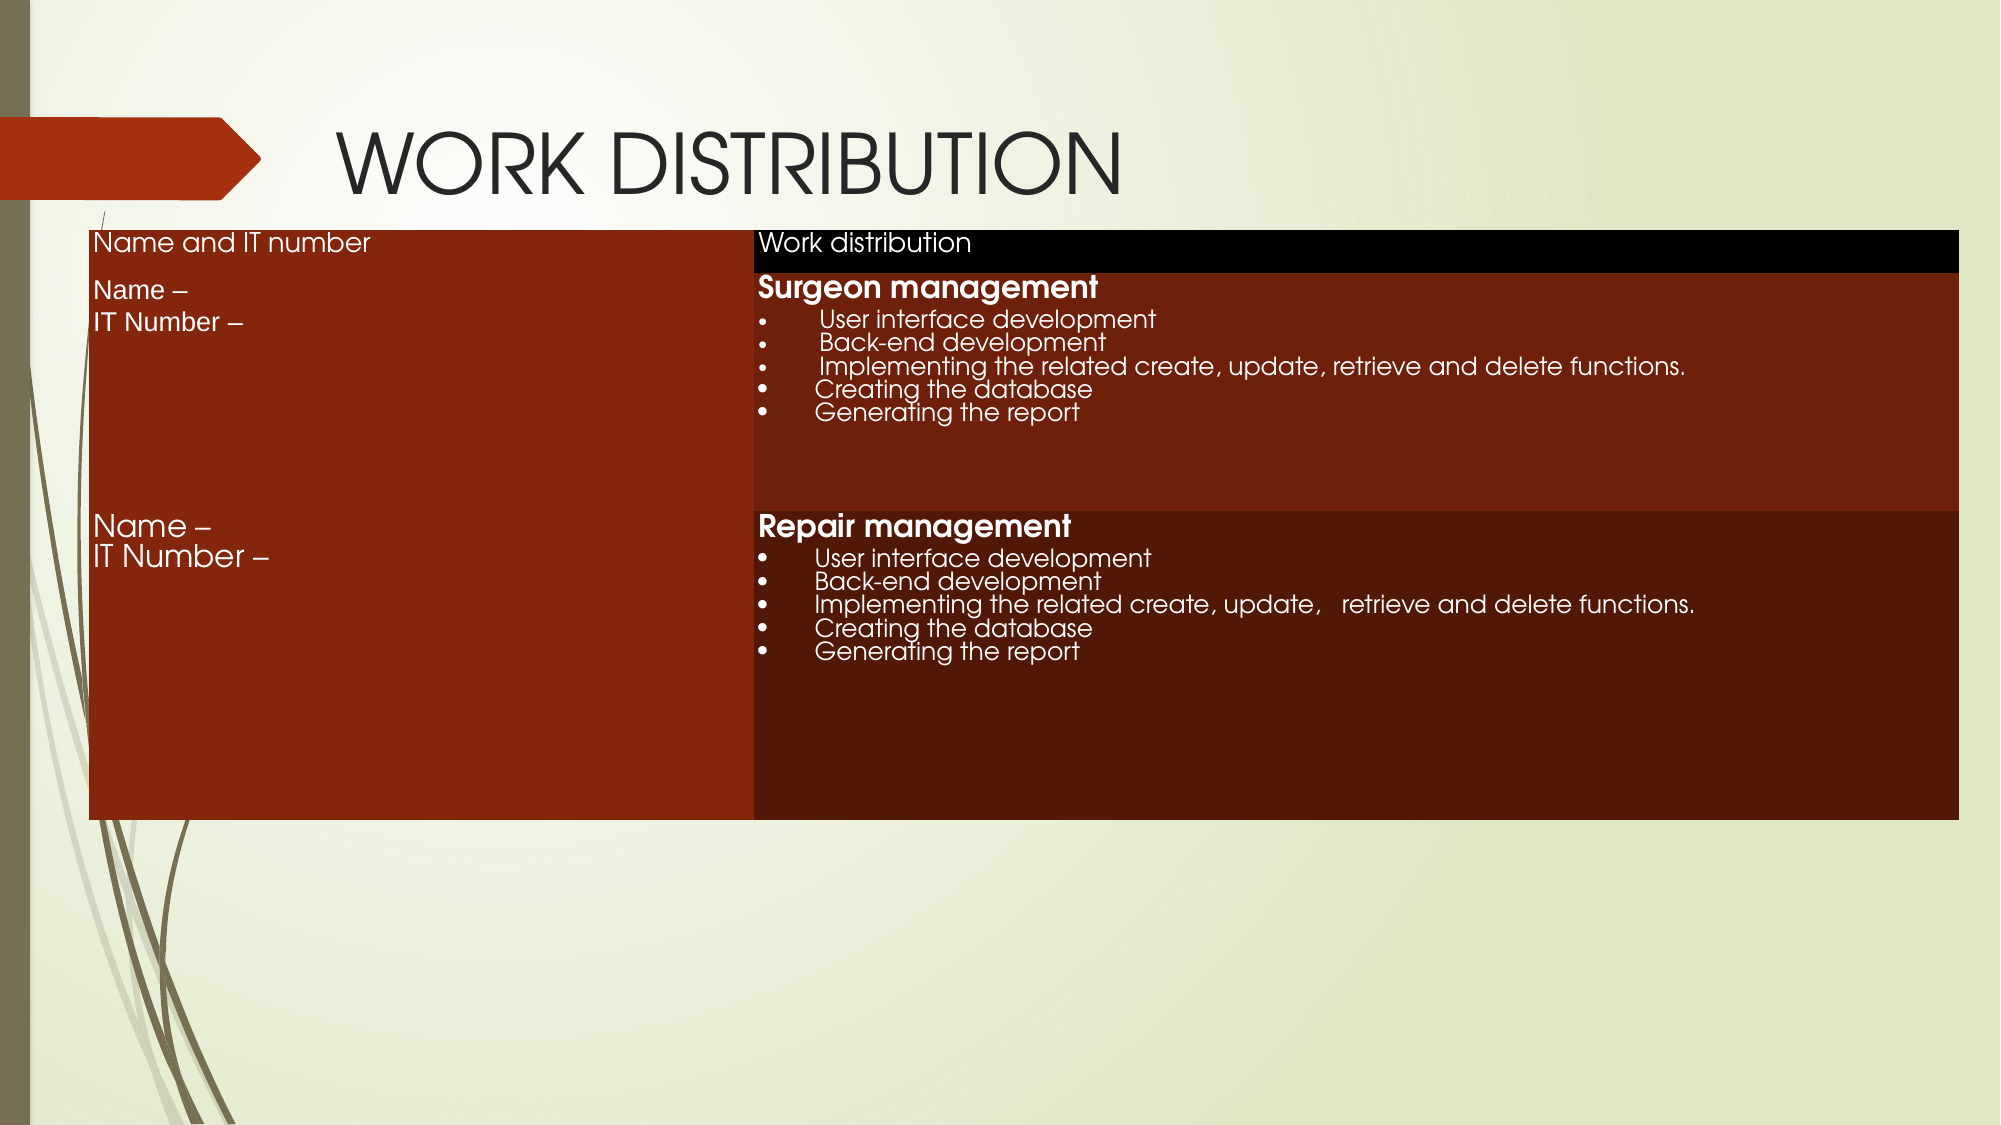

Work distribution
| Name and IT number | Work distribution |
| --- | --- |
| Name – IT Number – | Surgeon management User interface development Back-end development Implementing the related create, update, retrieve and delete functions. Creating the database Generating the report |
| Name – IT Number – | Repair management User interface development Back-end development Implementing the related create, update, retrieve and delete functions. Creating the database Generating the report |